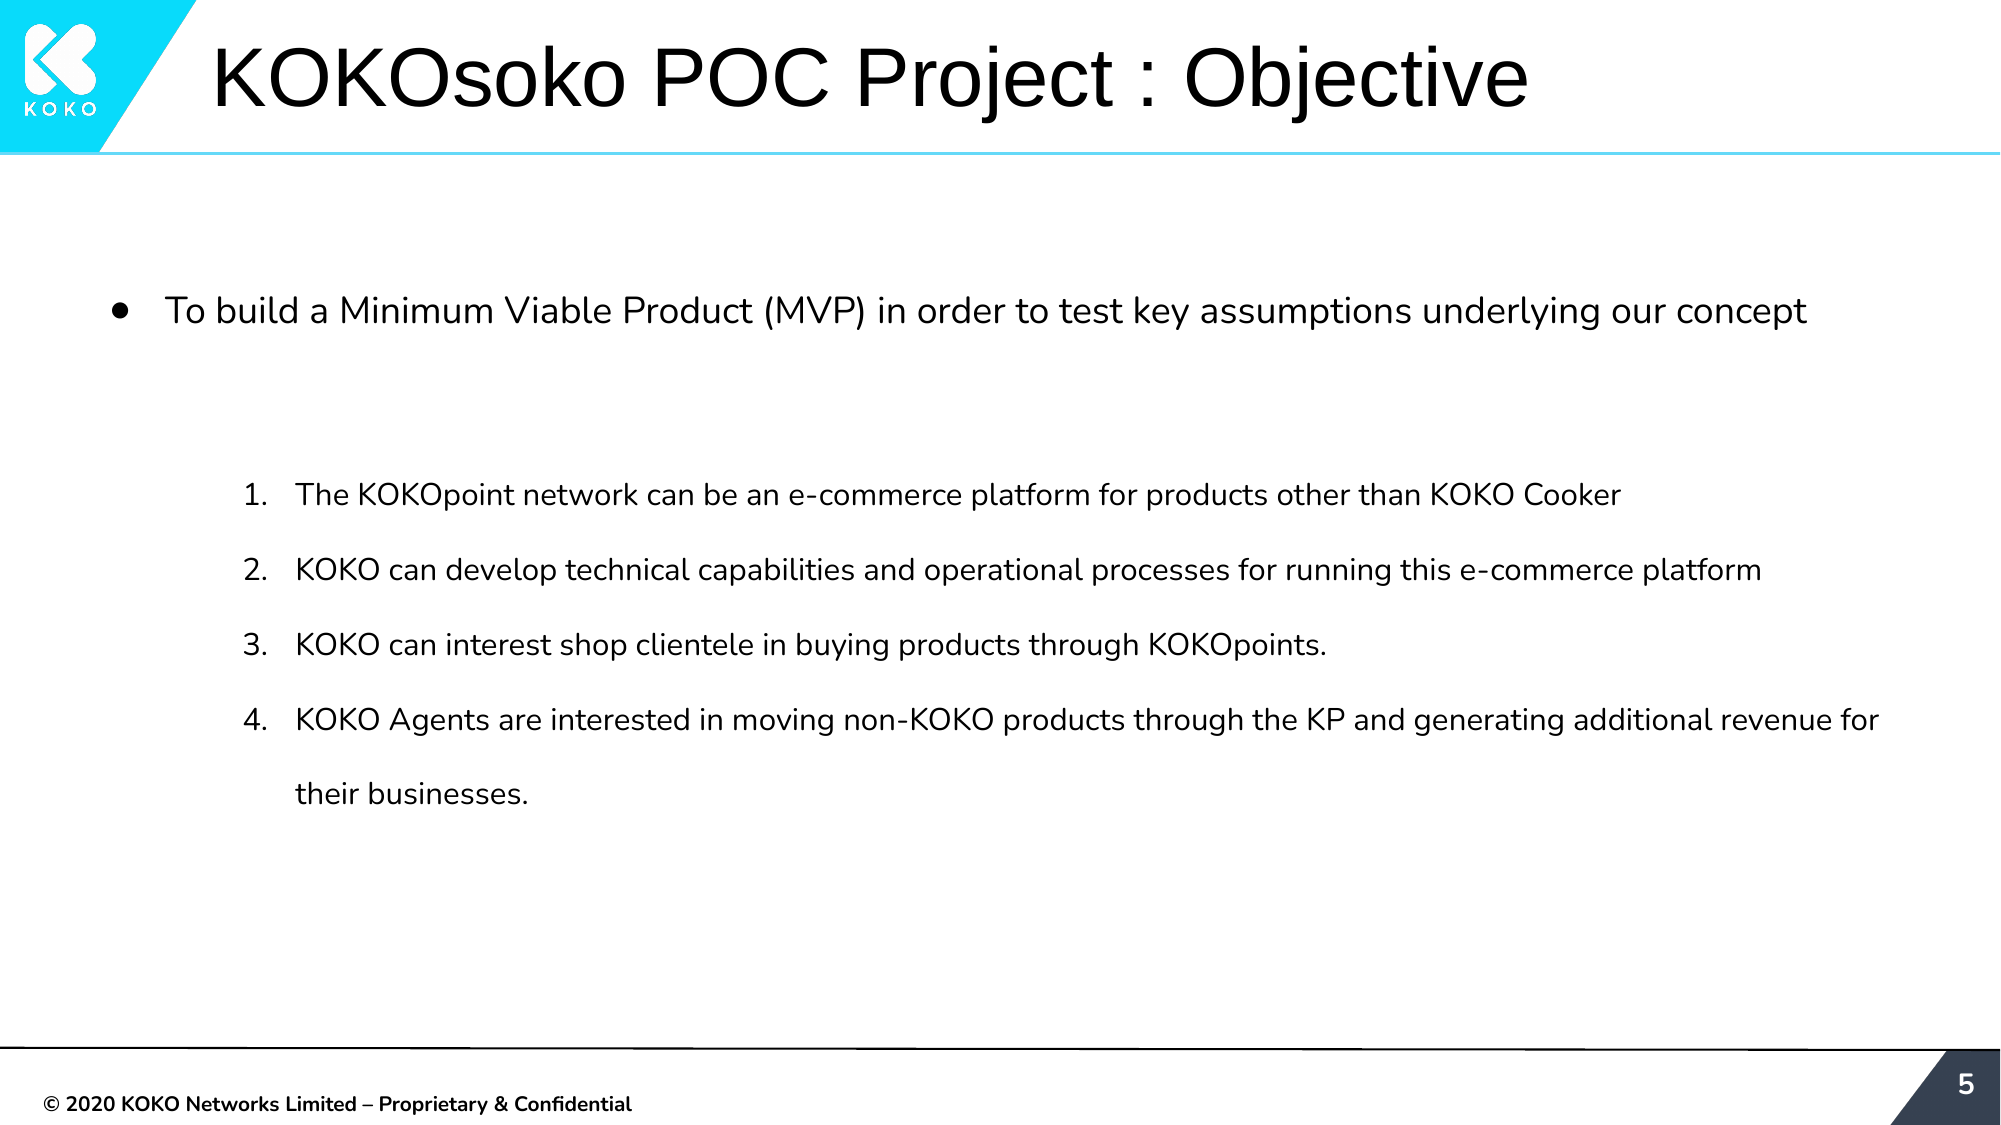

# KOKOsoko POC Project : Objective

To build a Minimum Viable Product (MVP) in order to test key assumptions underlying our concept
The KOKOpoint network can be an e-commerce platform for products other than KOKO Cooker
KOKO can develop technical capabilities and operational processes for running this e-commerce platform
KOKO can interest shop clientele in buying products through KOKOpoints.
KOKO Agents are interested in moving non-KOKO products through the KP and generating additional revenue for their businesses.

5